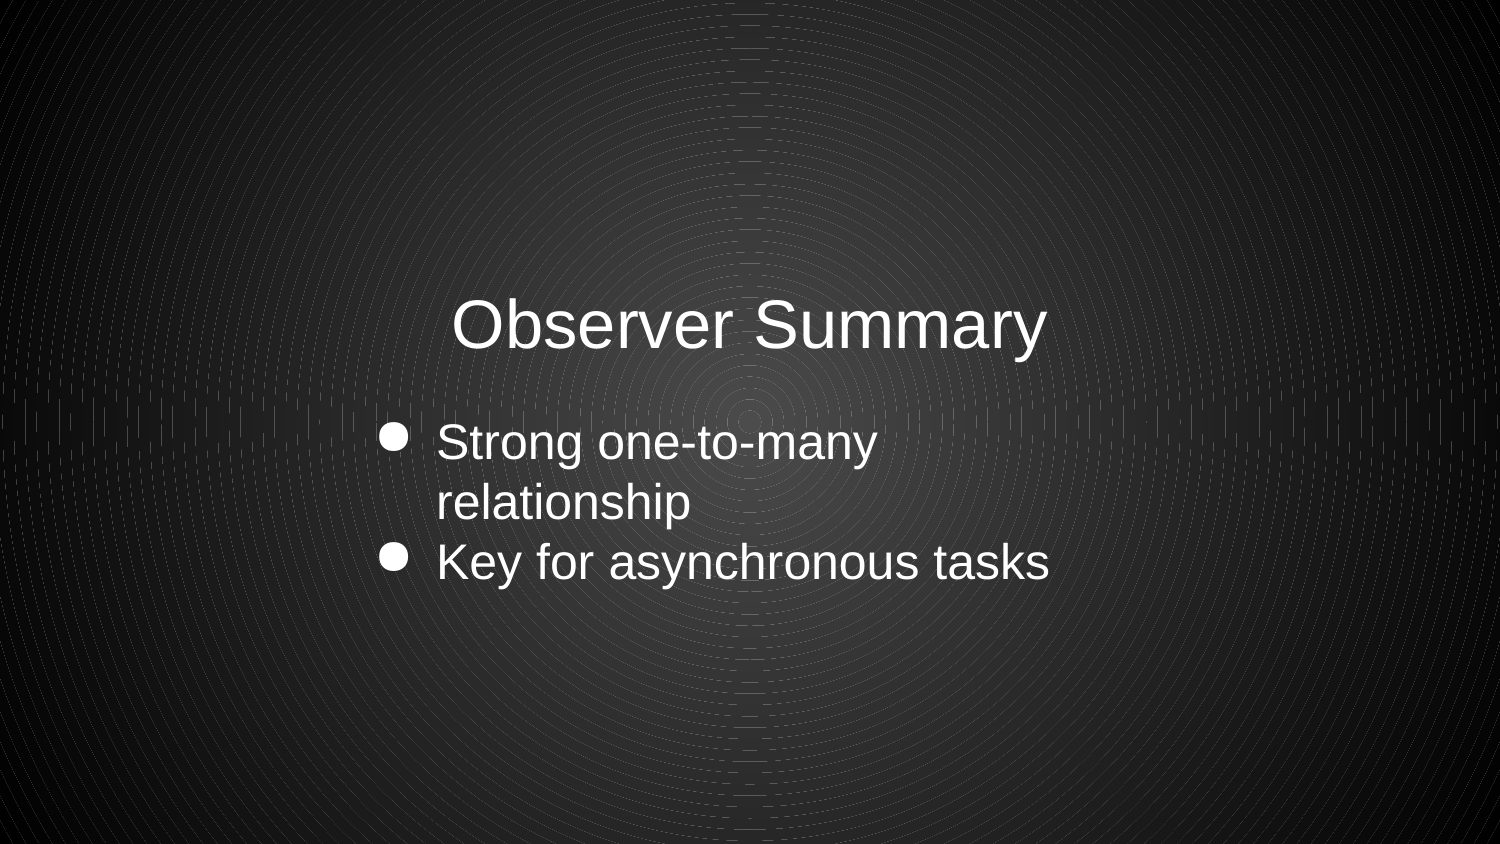

Observer Summary
Strong one-to-many relationship
Key for asynchronous tasks